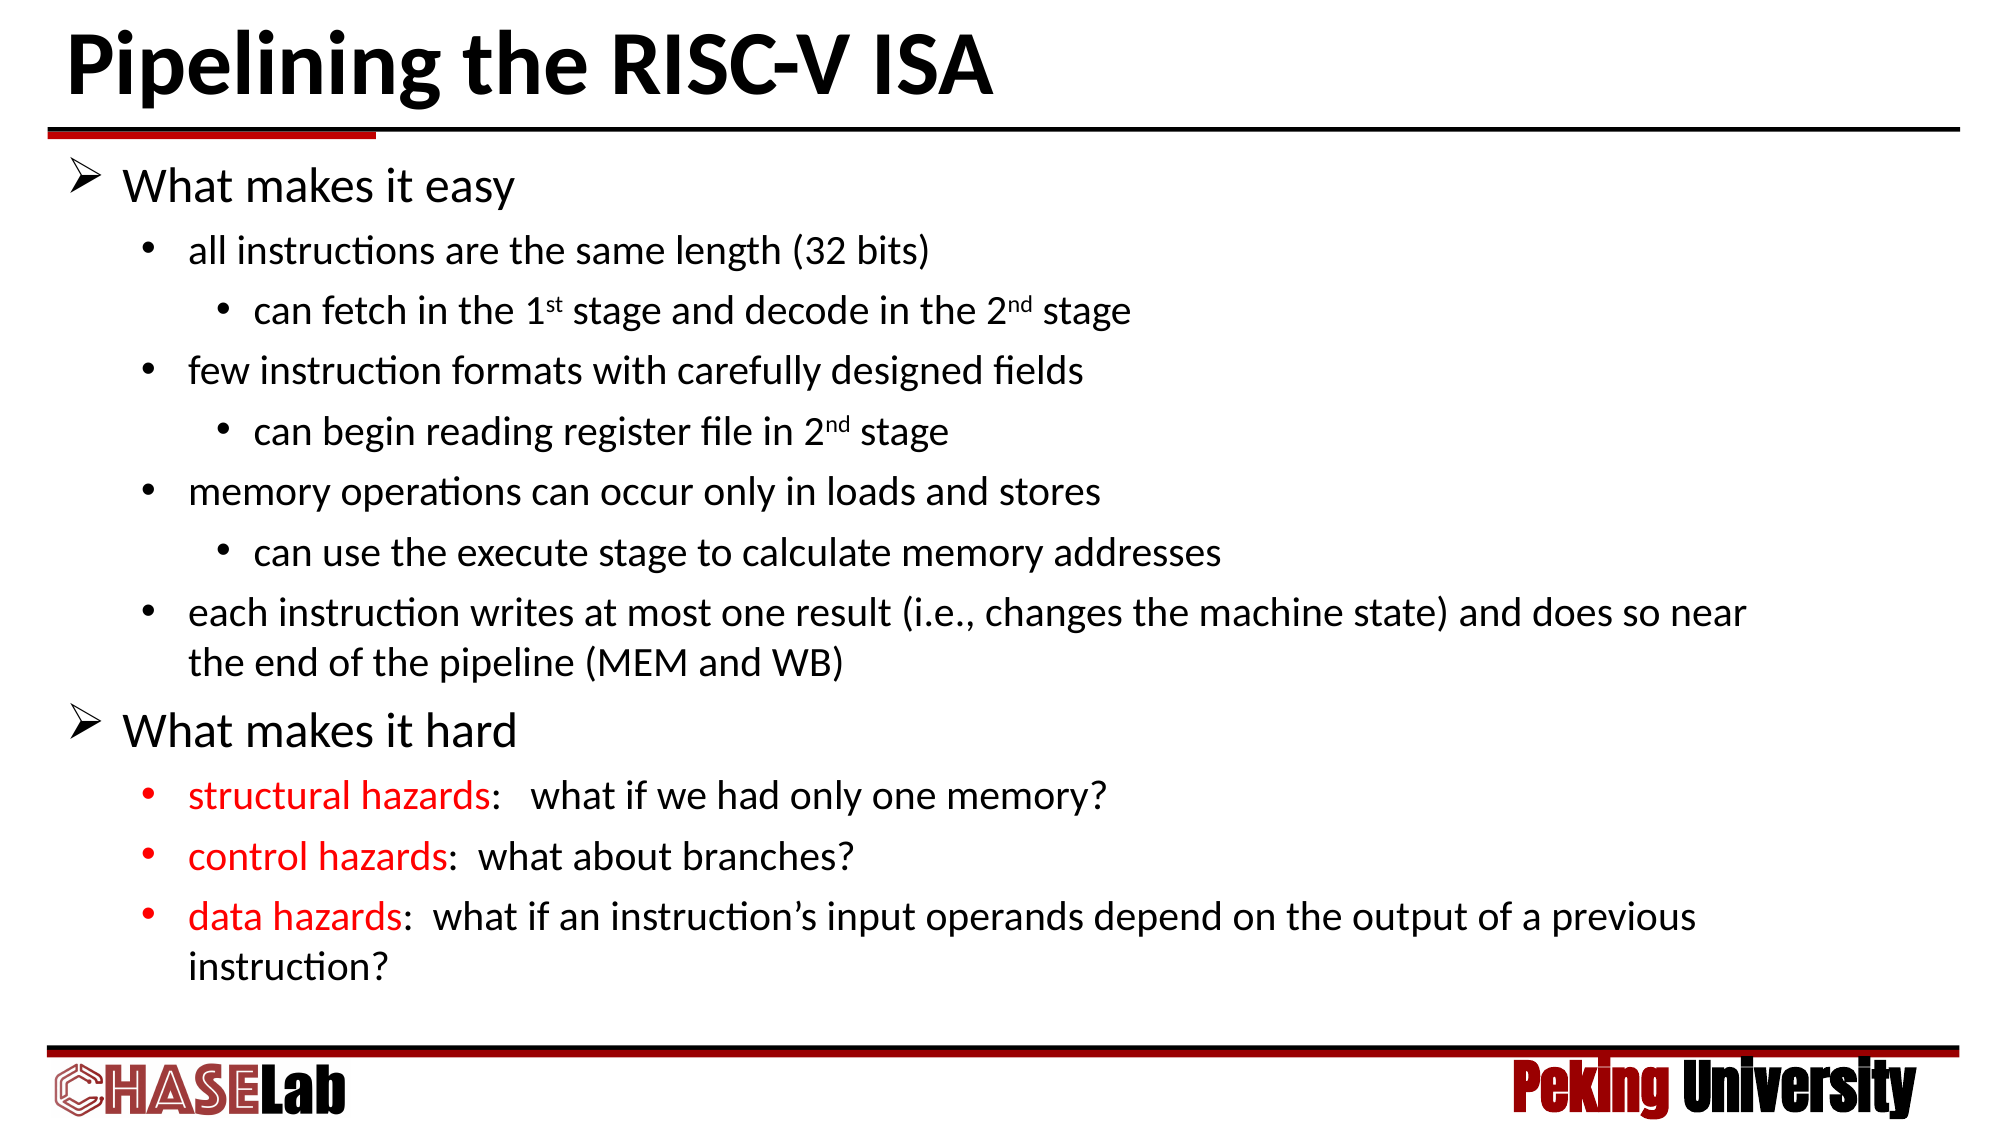

# Pipelining the RISC-V ISA
What makes it easy
all instructions are the same length (32 bits)
can fetch in the 1st stage and decode in the 2nd stage
few instruction formats with carefully designed fields
can begin reading register file in 2nd stage
memory operations can occur only in loads and stores
can use the execute stage to calculate memory addresses
each instruction writes at most one result (i.e., changes the machine state) and does so near the end of the pipeline (MEM and WB)
What makes it hard
structural hazards:   what if we had only one memory?
control hazards:  what about branches?
data hazards:  what if an instruction’s input operands depend on the output of a previous instruction?